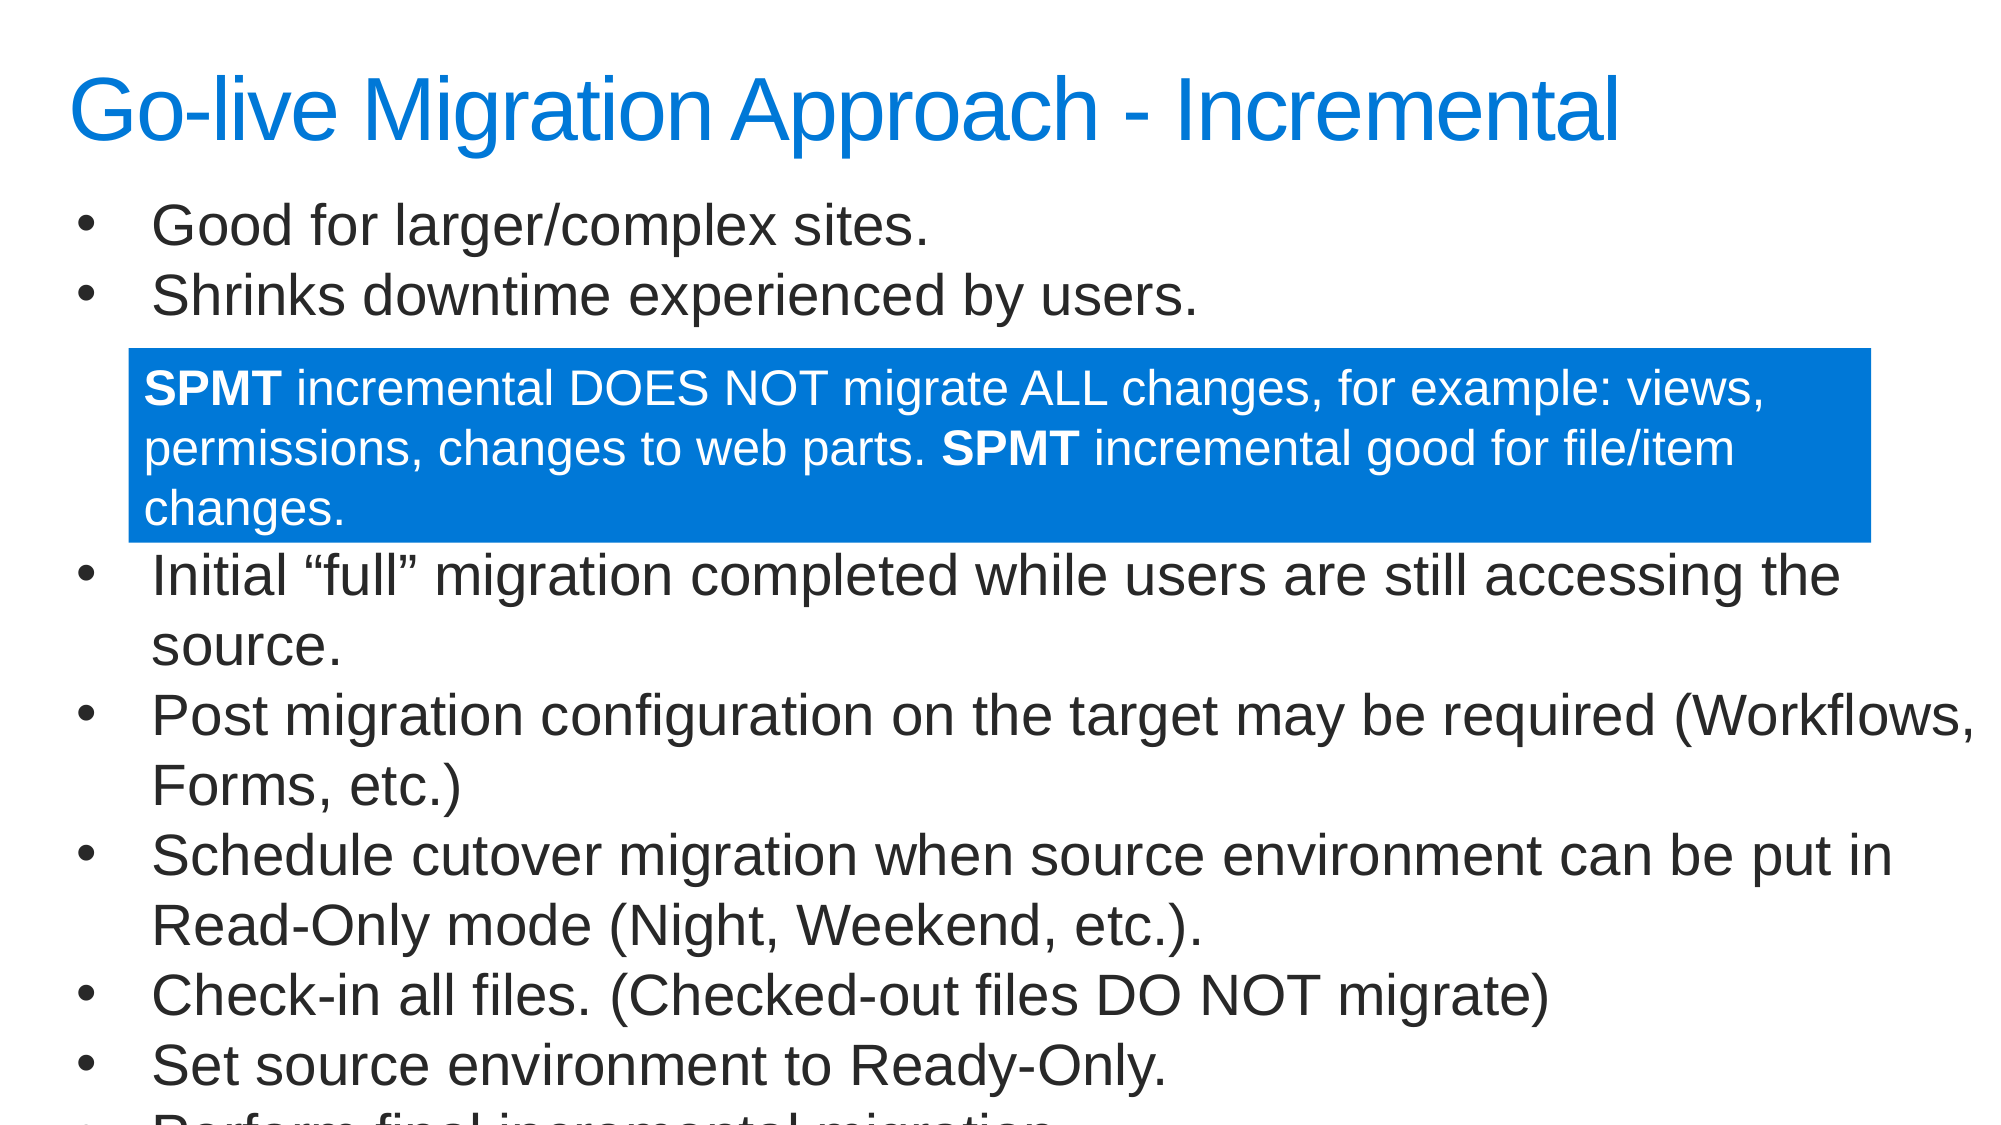

# Go-live Migration Approach - Incremental
Good for larger/complex sites.
Shrinks downtime experienced by users.

Initial “full” migration completed while users are still accessing the source.
Post migration configuration on the target may be required (Workflows, Forms, etc.)
Schedule cutover migration when source environment can be put in Read-Only mode (Night, Weekend, etc.).
Check-in all files. (Checked-out files DO NOT migrate)
Set source environment to Ready-Only.
Perform final incremental migration.
SPMT incremental DOES NOT migrate ALL changes, for example: views, permissions, changes to web parts. SPMT incremental good for file/item changes.